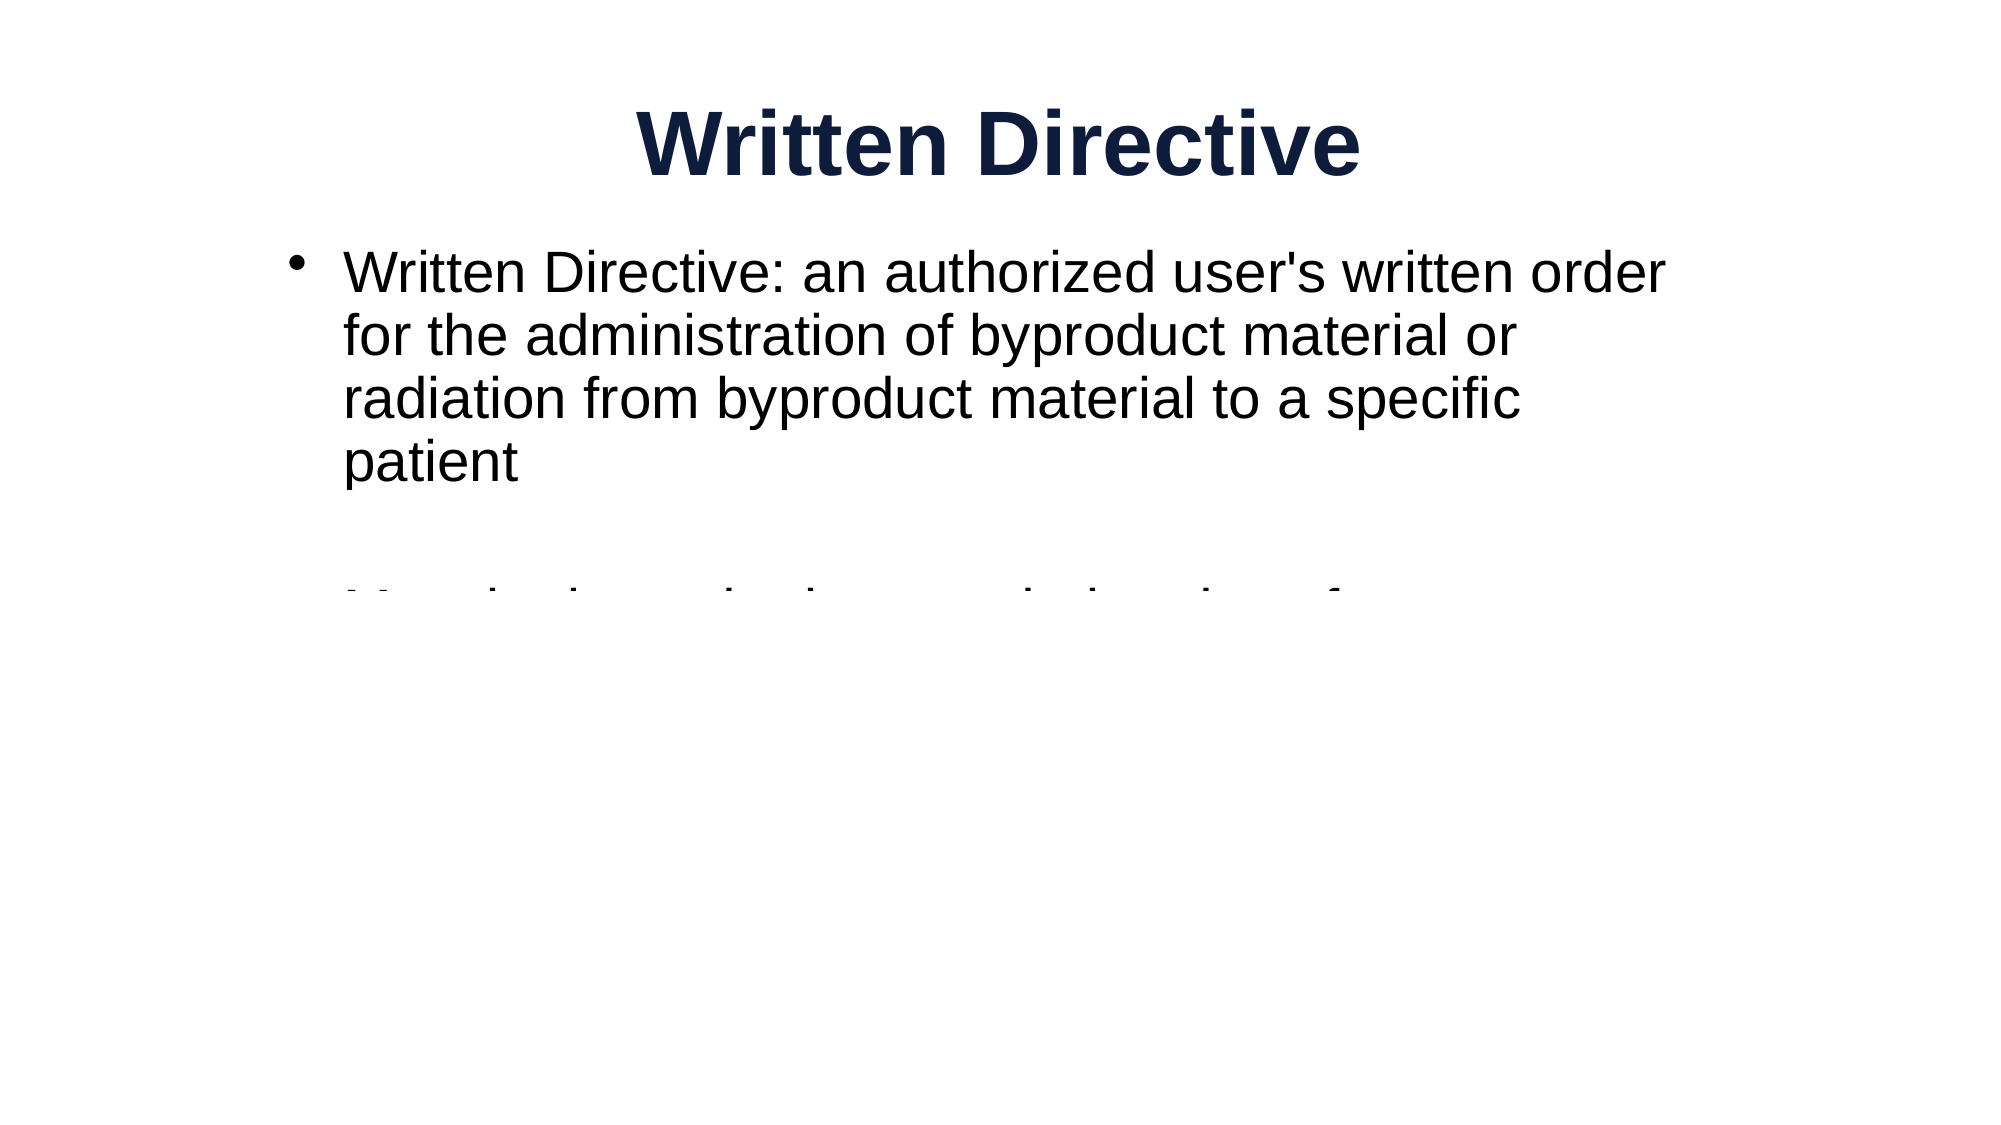

Written Directive
Written Directive: an authorized user's written order for the administration of byproduct material or radiation from byproduct material to a specific patient
Patient Identification verified
Must be issued prior to ordering dose from pharmacy
quantities greater than 30 μCi of either I-125 or I-131
any therapeutic administration of a radipharmaceutical, other than I-125 or I-131